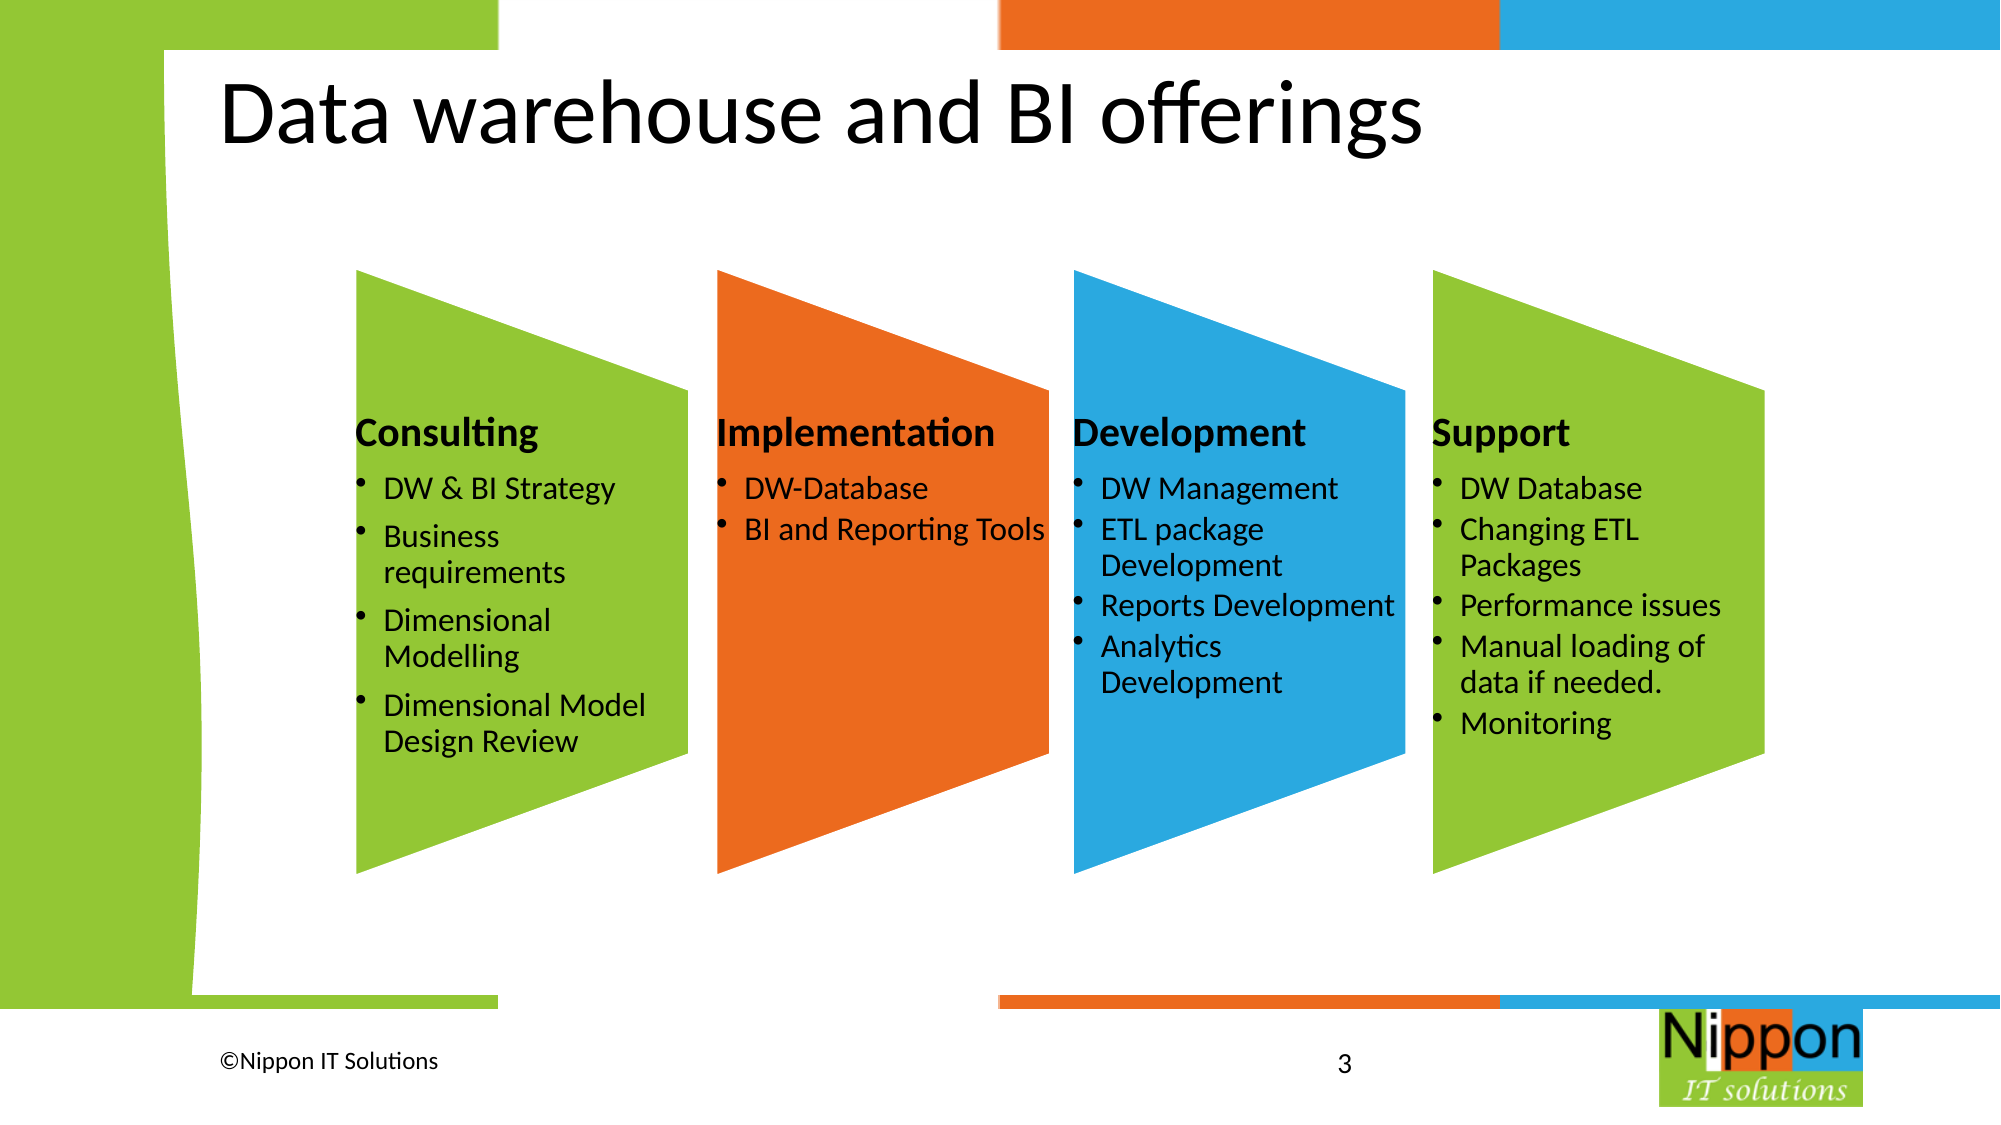

# Data warehouse and BI offerings
Consulting
DW & BI Strategy
Business requirements
Dimensional Modelling
Dimensional Model Design Review
Implementation
DW-Database
BI and Reporting Tools
Development
DW Management
ETL package Development
Reports Development
Analytics Development
Support
DW Database
Changing ETL Packages
Performance issues
Manual loading of data if needed.
Monitoring
©Nippon IT Solutions
3